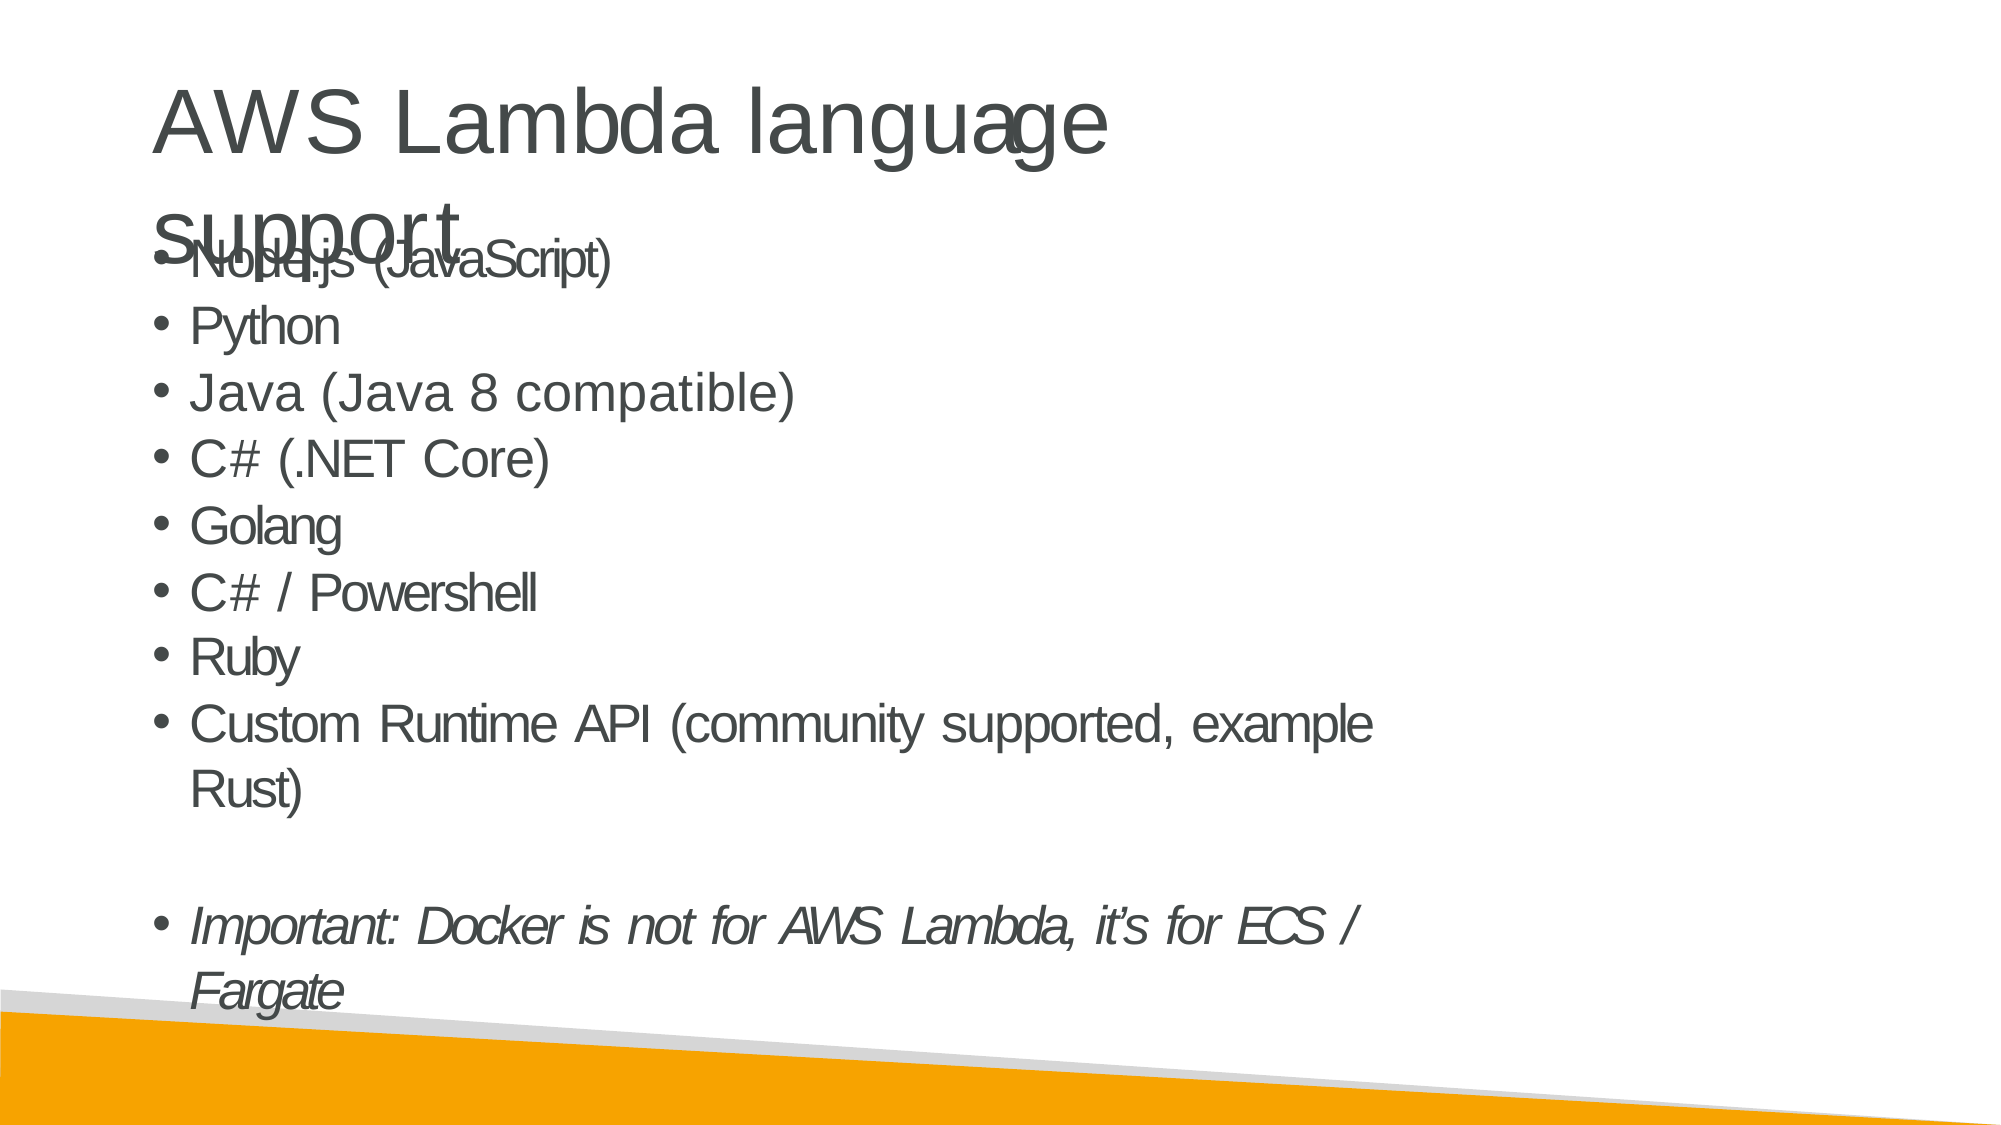

# AWS Lambda language support
Node.js (JavaScript)
Python
Java (Java 8 compatible)
C# (.NET Core)
Golang
C# / Powershell
Ruby
Custom Runtime API (community supported, example Rust)

Important: Docker is not for AWS Lambda, it’s for ECS / Fargate